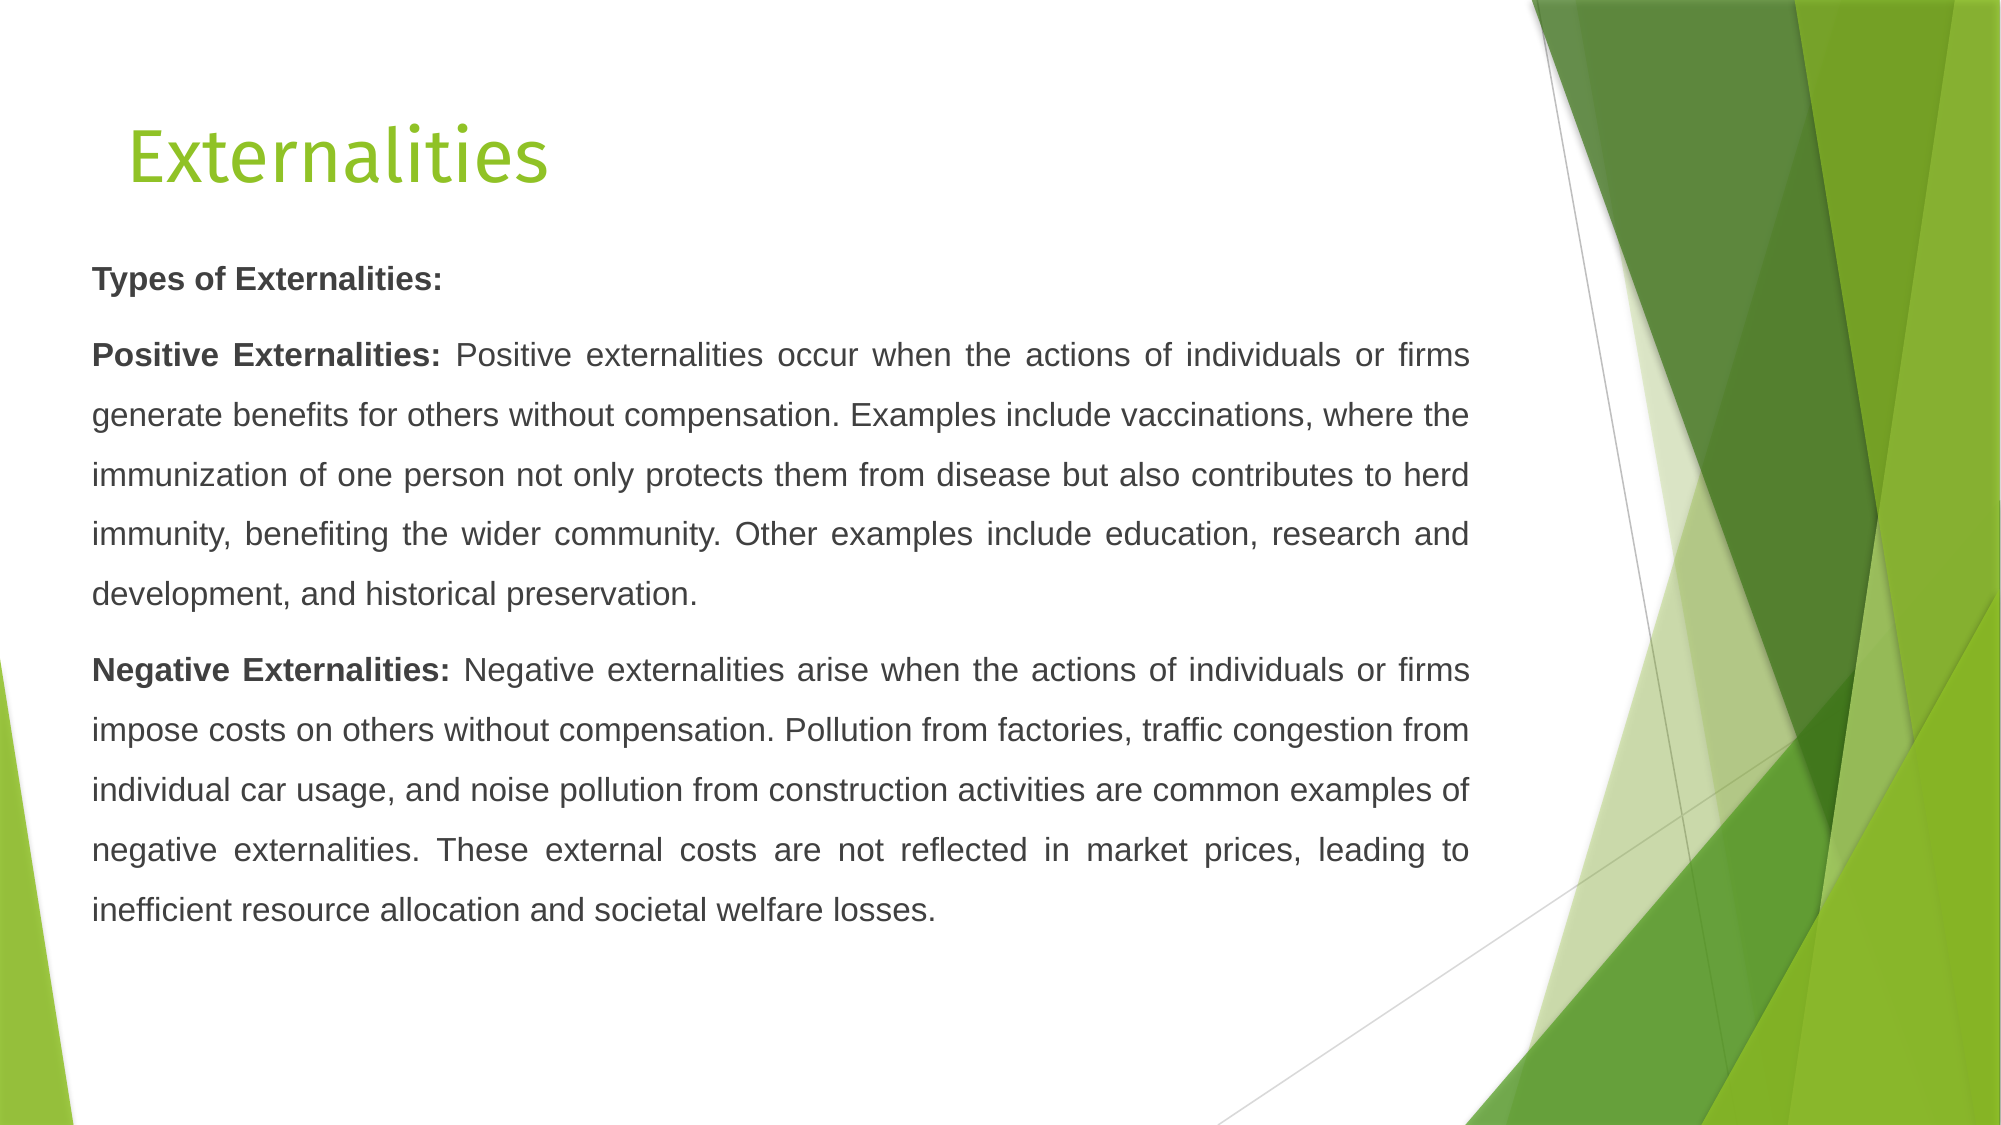

# Externalities
Types of Externalities:
Positive Externalities: Positive externalities occur when the actions of individuals or firms generate benefits for others without compensation. Examples include vaccinations, where the immunization of one person not only protects them from disease but also contributes to herd immunity, benefiting the wider community. Other examples include education, research and development, and historical preservation.
Negative Externalities: Negative externalities arise when the actions of individuals or firms impose costs on others without compensation. Pollution from factories, traffic congestion from individual car usage, and noise pollution from construction activities are common examples of negative externalities. These external costs are not reflected in market prices, leading to inefficient resource allocation and societal welfare losses.